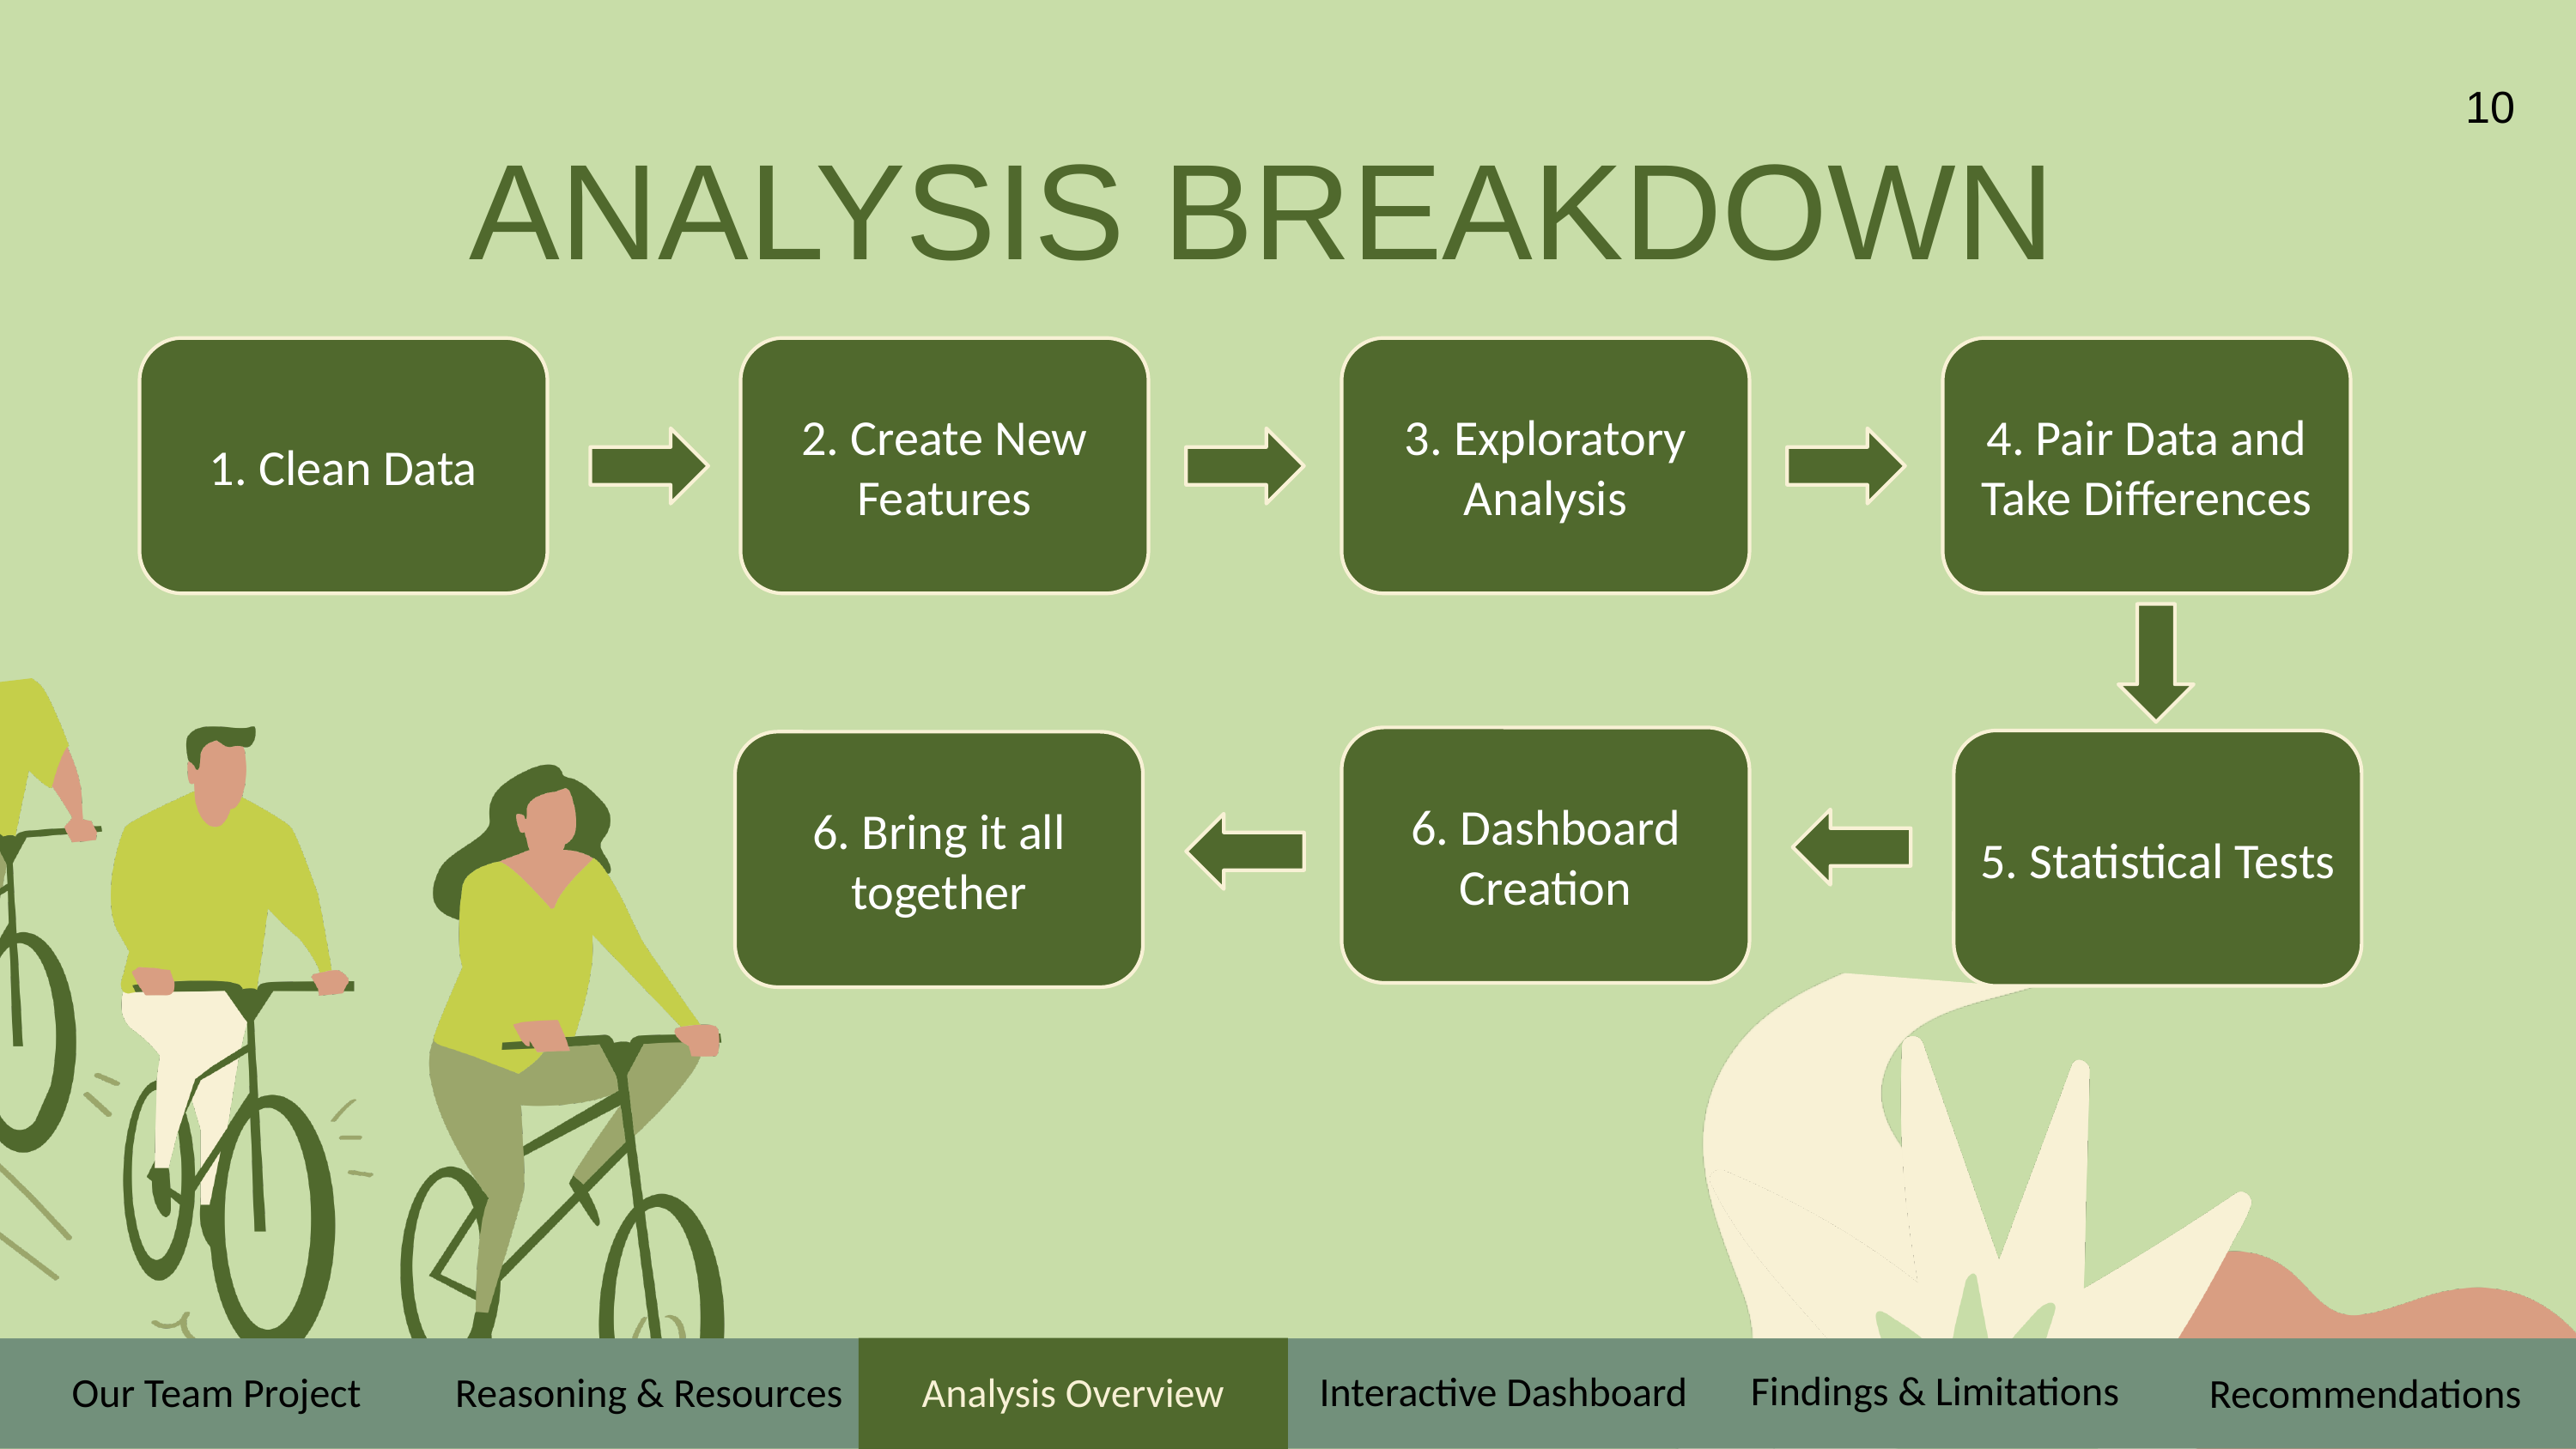

10
ANALYSIS BREAKDOWN
1. Clean Data
2. Create New Features
3. Exploratory Analysis
4. Pair Data and Take Differences

6. Dashboard Creation
5. Statistical Tests
6. Bring it all together

Findings & Limitations

Interactive Dashboard

Reasoning & Resources

Analysis Overview

Our Team Project

Recommendations